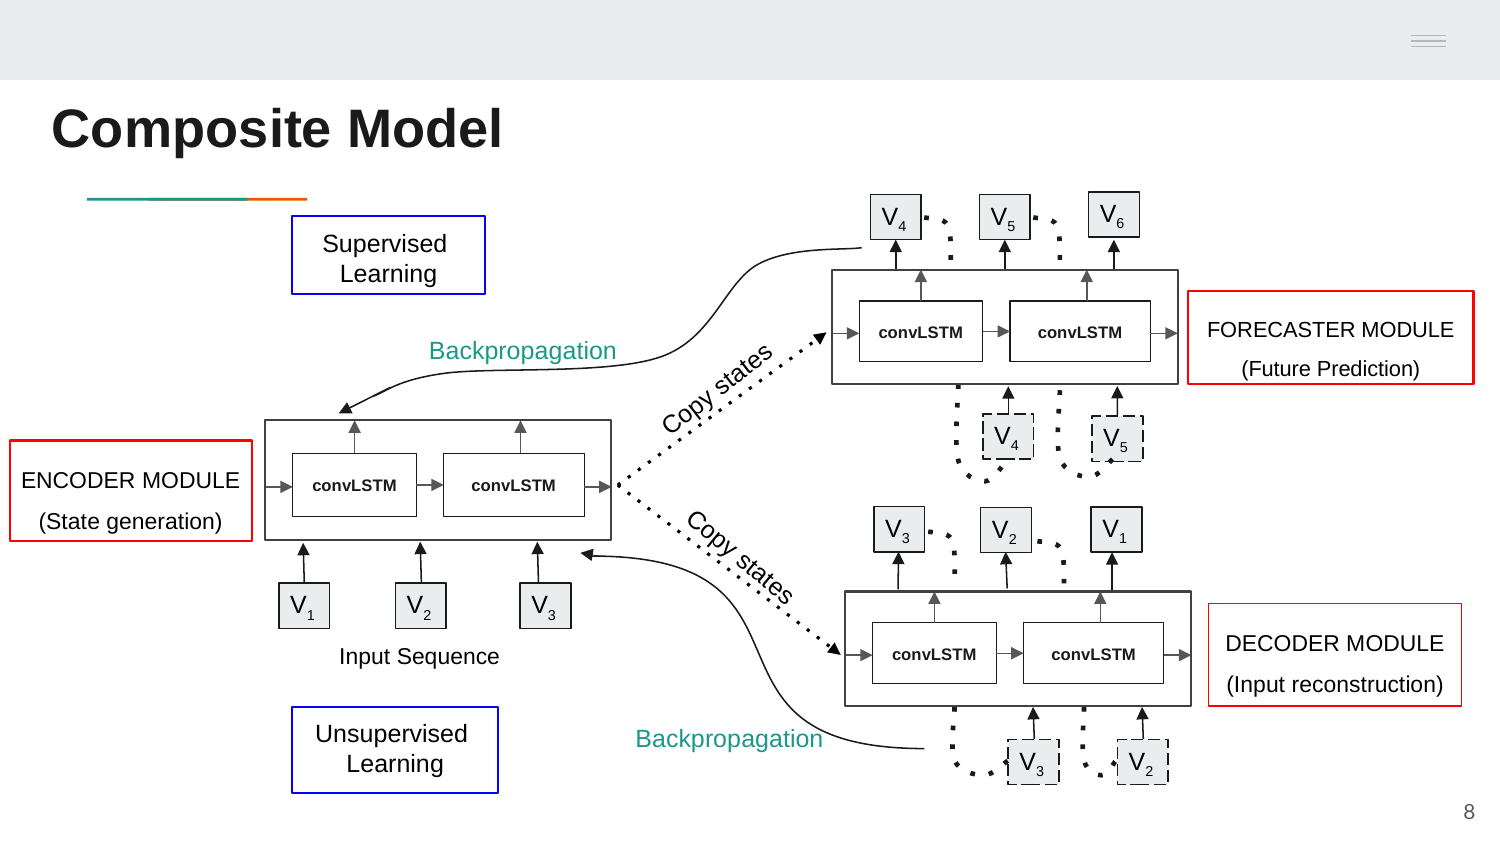

# Composite Model
V6
V5
V4
Supervised
Learning

FORECASTER MODULE
(Future Prediction)
Backpropagation
Copy states

V4
V5
ENCODER MODULE
(State generation)
V3
V1
V2

Copy states

V1
V2
V3
DECODER MODULE
(Input reconstruction)
Input Sequence
Unsupervised
Learning

Backpropagation
V3
V2

convLSTM
convLSTM

convLSTM
convLSTM

convLSTM
convLSTM
8